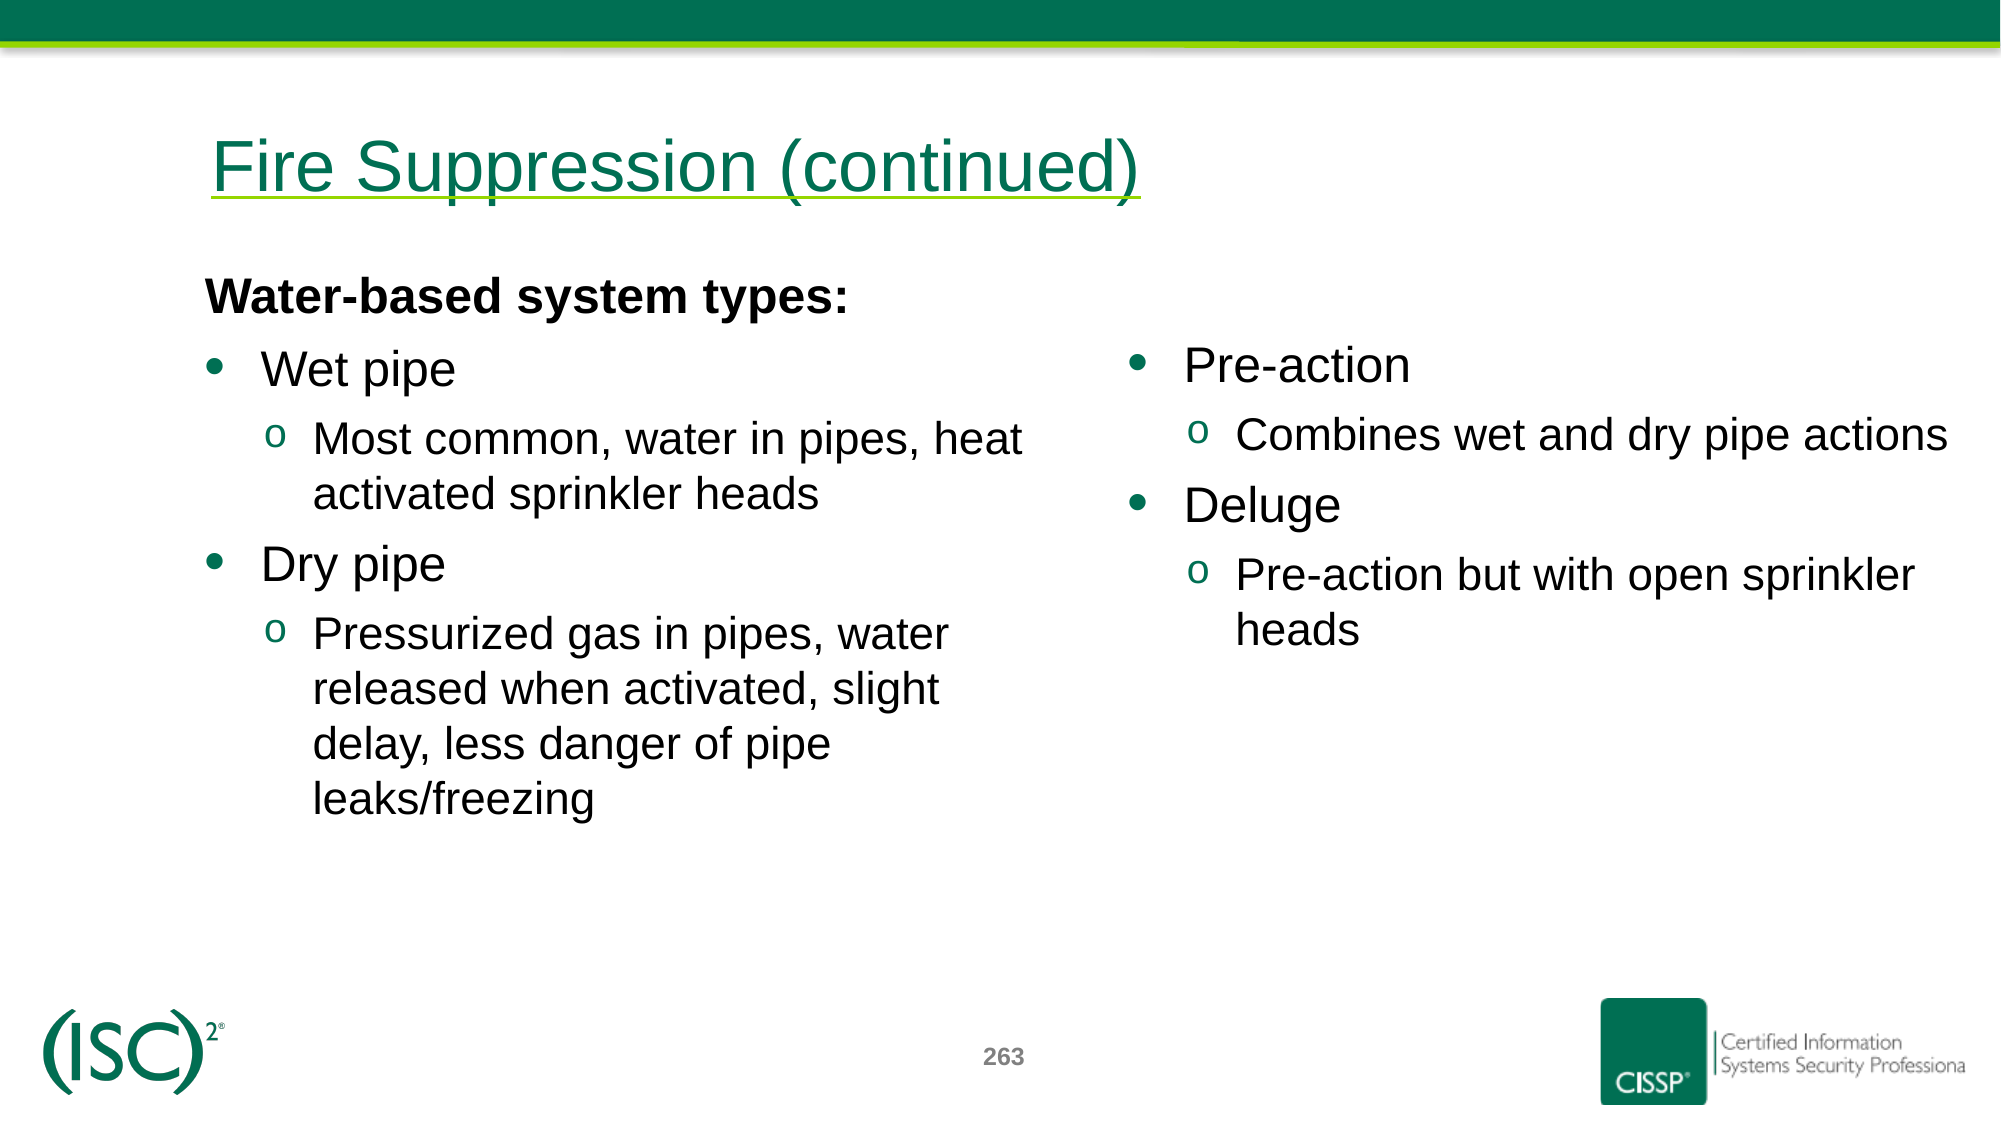

# Fire Suppression (continued)
Water-based system types:
Wet pipe
Most common, water in pipes, heat activated sprinkler heads
Dry pipe
Pressurized gas in pipes, water released when activated, slight delay, less danger of pipe leaks/freezing
Pre-action
Combines wet and dry pipe actions
Deluge
Pre-action but with open sprinkler heads